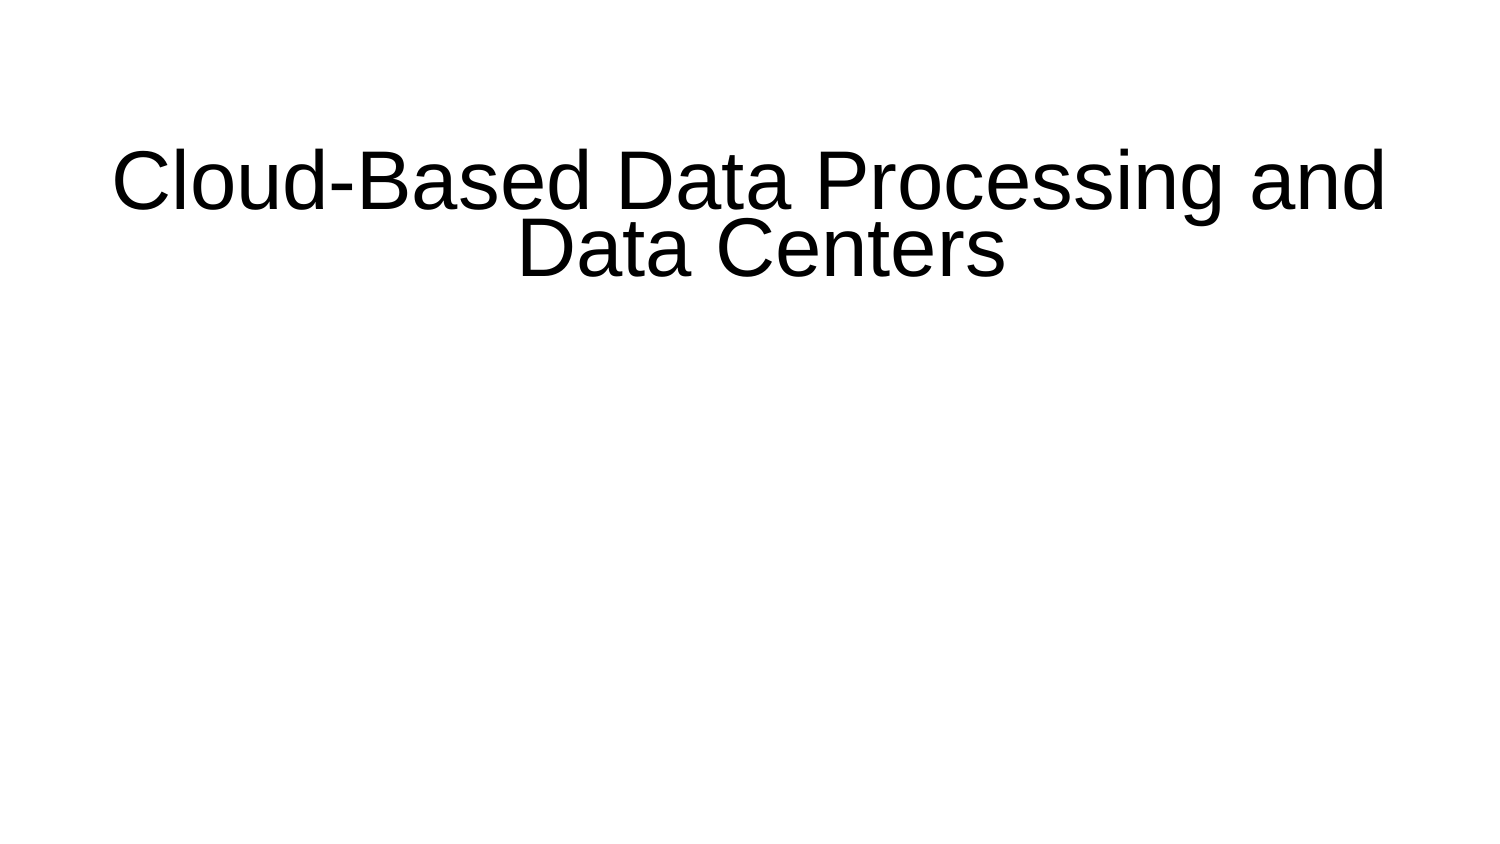

# Cloud-Based Data Processing and Data Centers